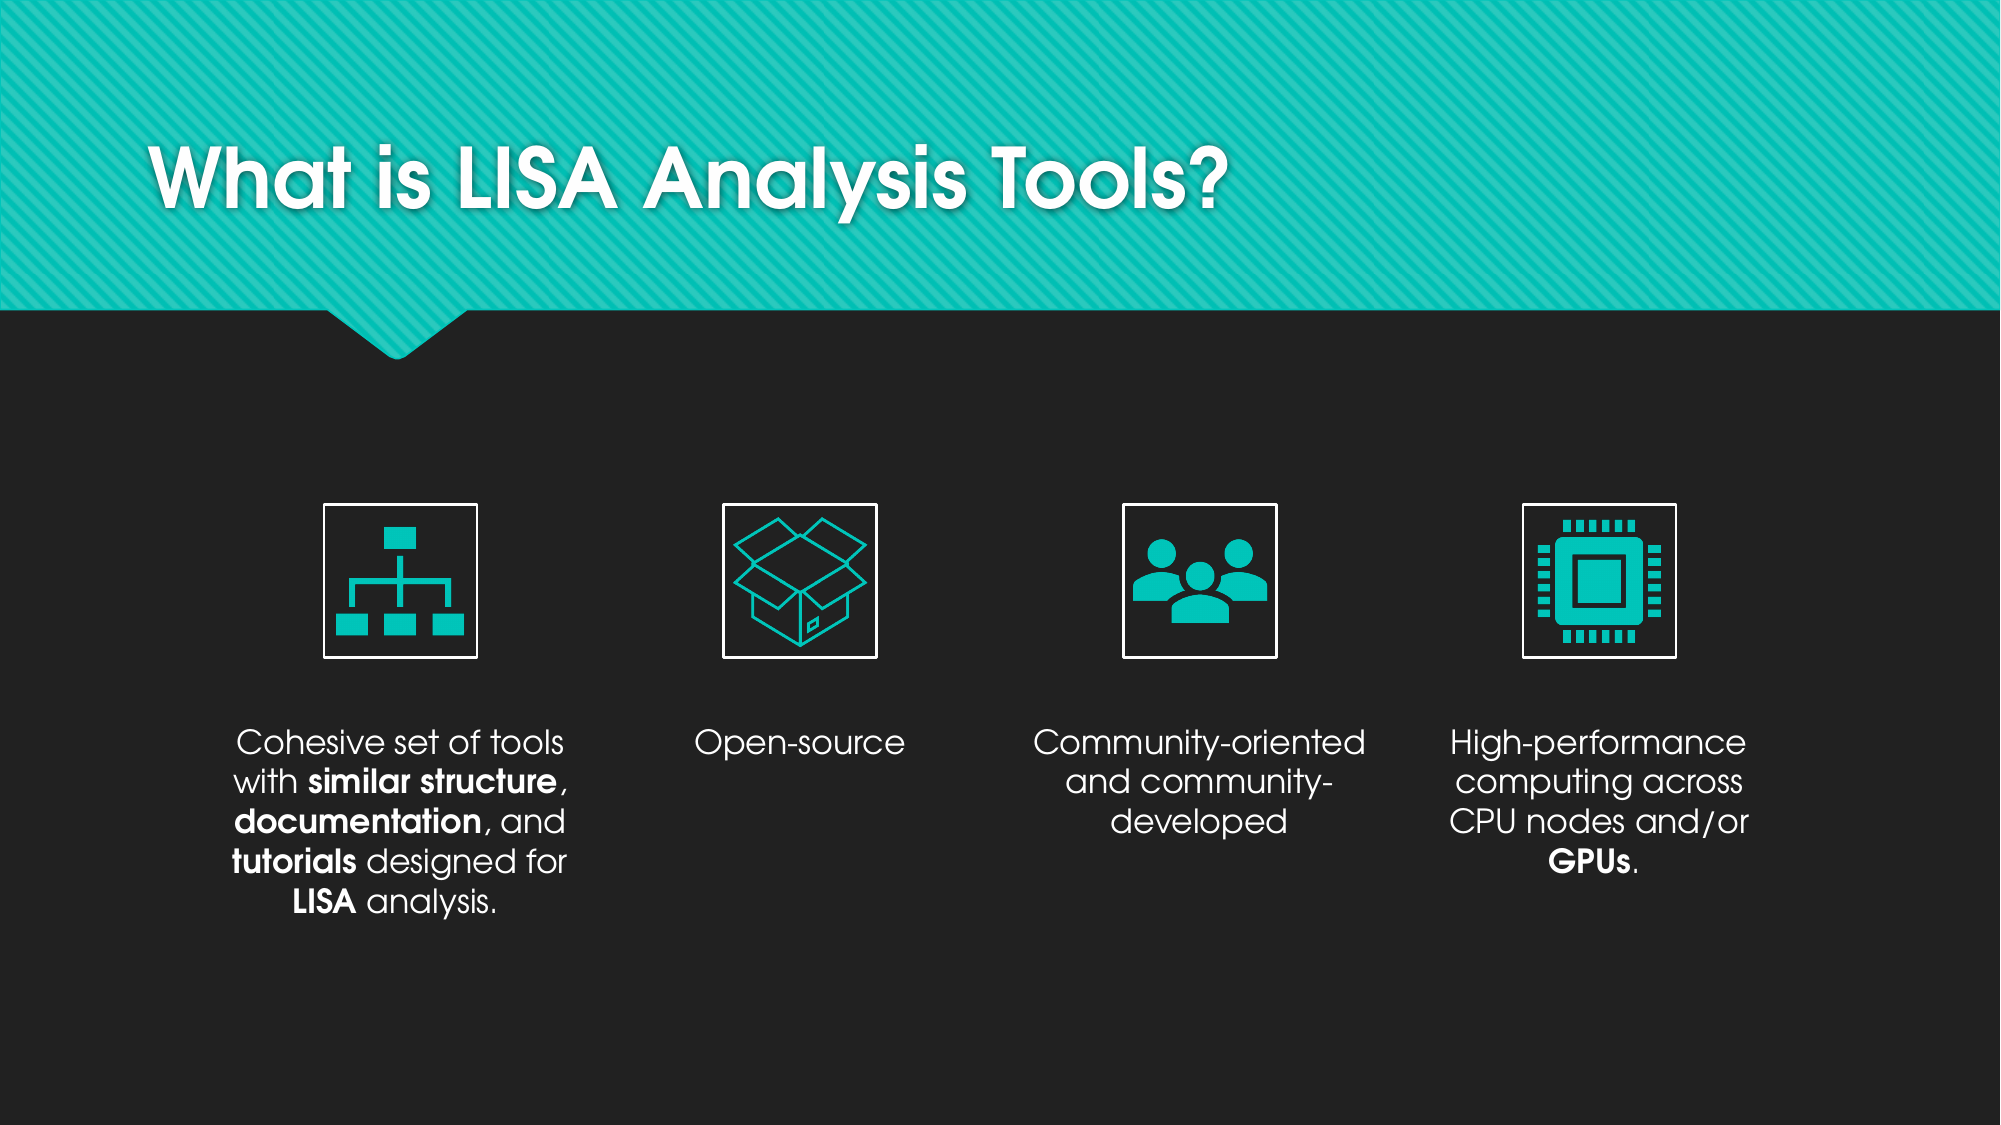

# What is LISA Analysis Tools?
Cohesive set of tools with similar structure, documentation, and tutorials designed for LISA analysis.
Open-source
Community-oriented and community-developed
High-performance computing across CPU nodes and/or GPUs.